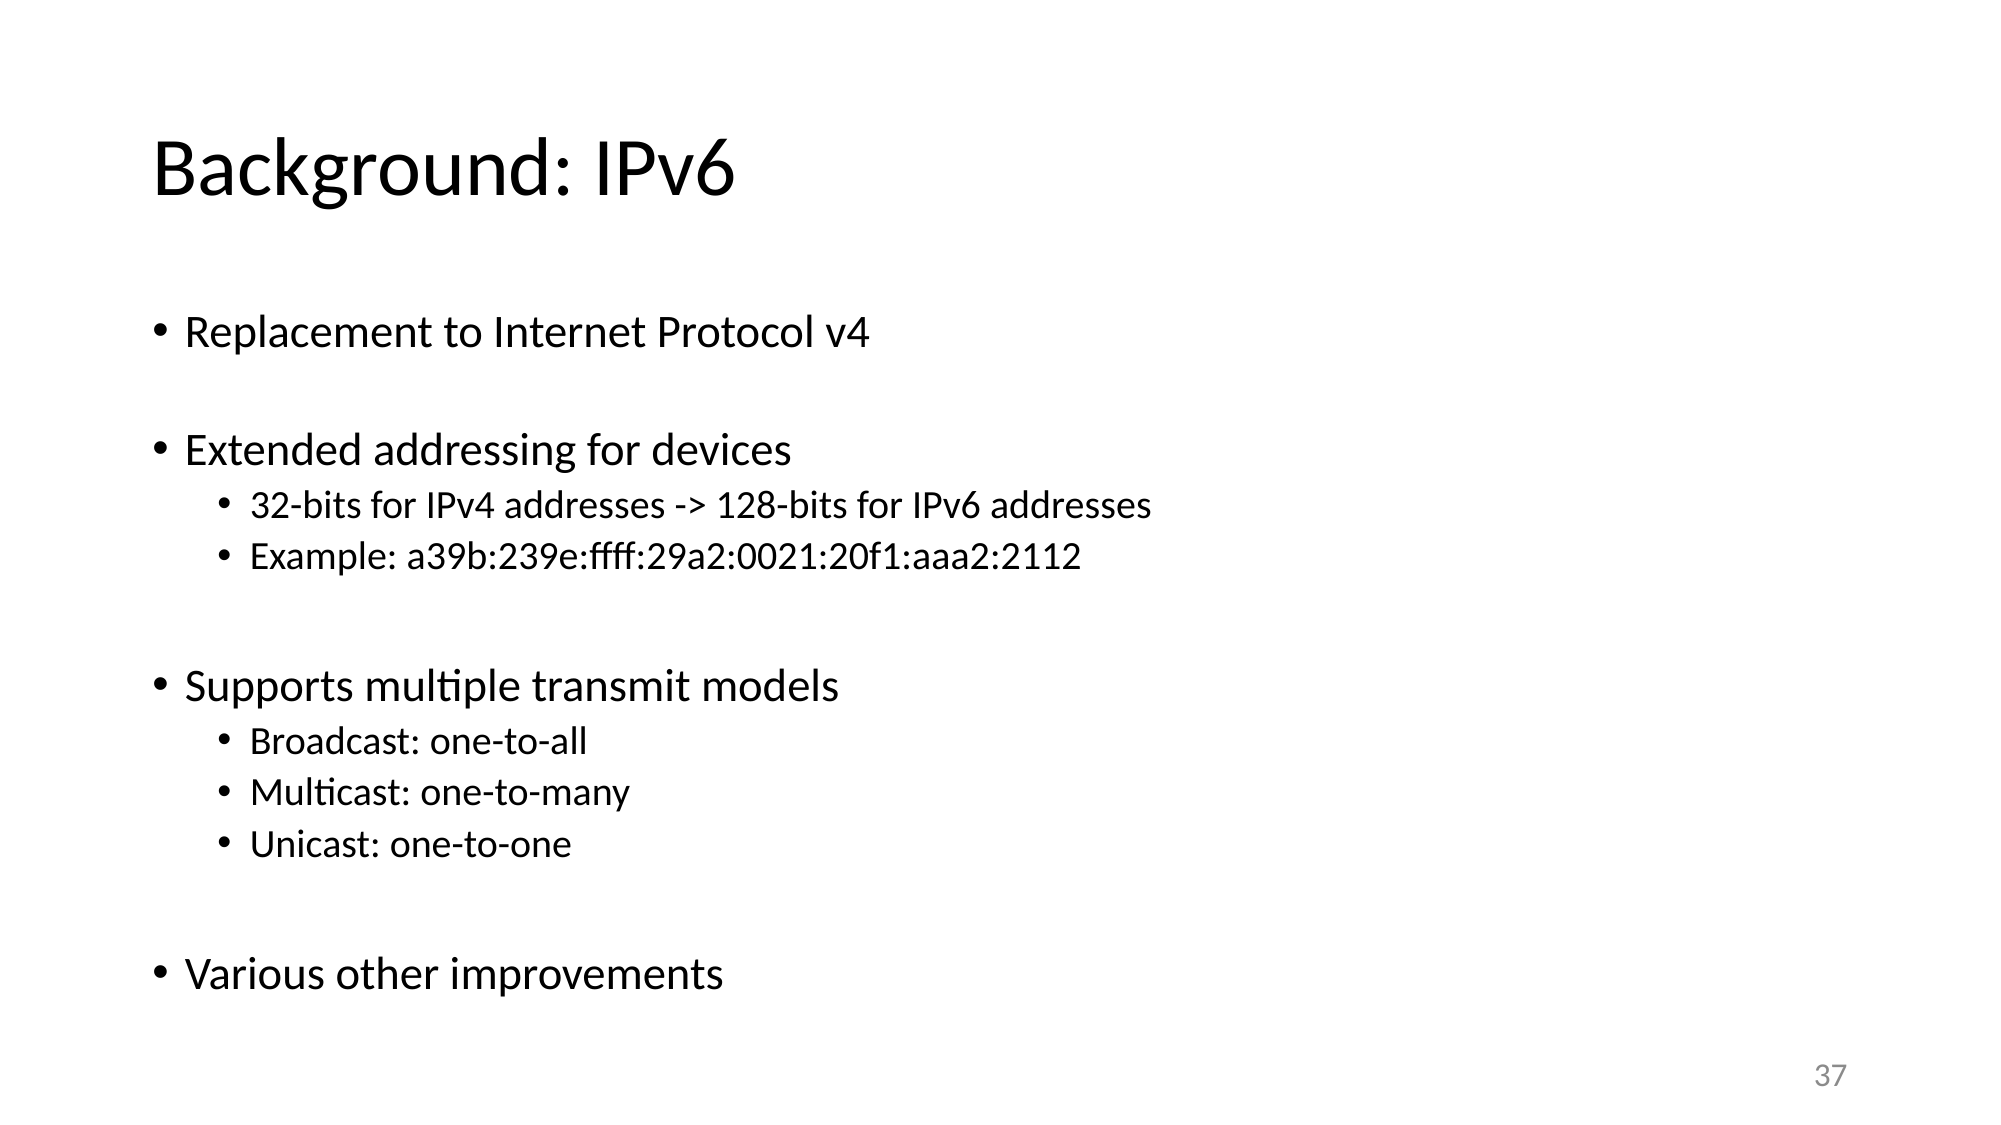

# Background: IPv6
Replacement to Internet Protocol v4

Extended addressing for devices
32-bits for IPv4 addresses -> 128-bits for IPv6 addresses
Example: a39b:239e:ffff:29a2:0021:20f1:aaa2:2112

Supports multiple transmit models
Broadcast: one-to-all
Multicast: one-to-many
Unicast: one-to-one

Various other improvements

37